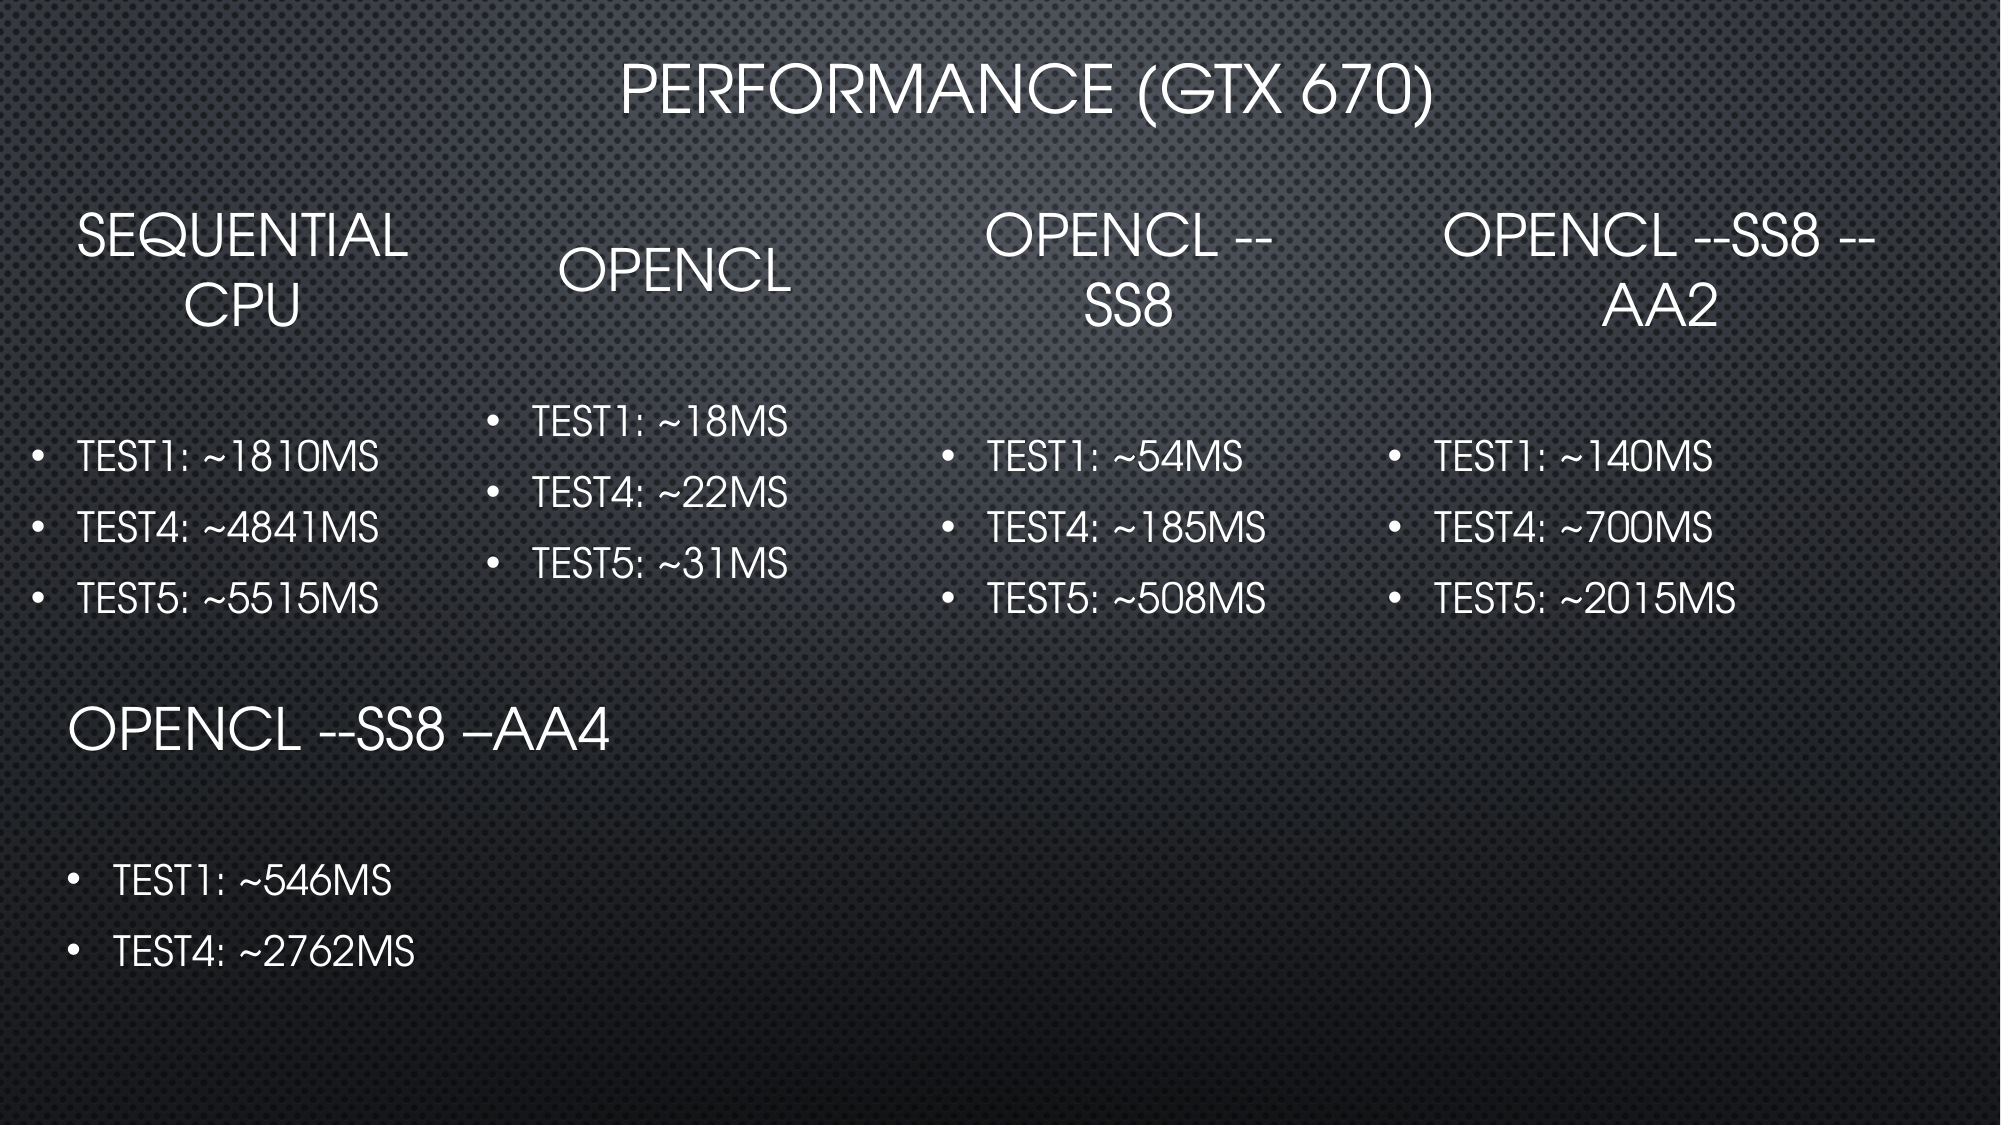

PERFORMANCE (GTX 670)
Sequential CPU

Test1: ~1810ms
Test4: ~4841ms
Test5: ~5515ms
OpenCL

Test1: ~18ms
Test4: ~22ms
Test5: ~31ms
OpenCL --SS8

Test1: ~54ms
Test4: ~185ms
Test5: ~508ms
OpenCL --SS8 --AA2

Test1: ~140ms
Test4: ~700ms
Test5: ~2015ms
OpenCL --SS8 –AA4

Test1: ~546ms
Test4: ~2762ms